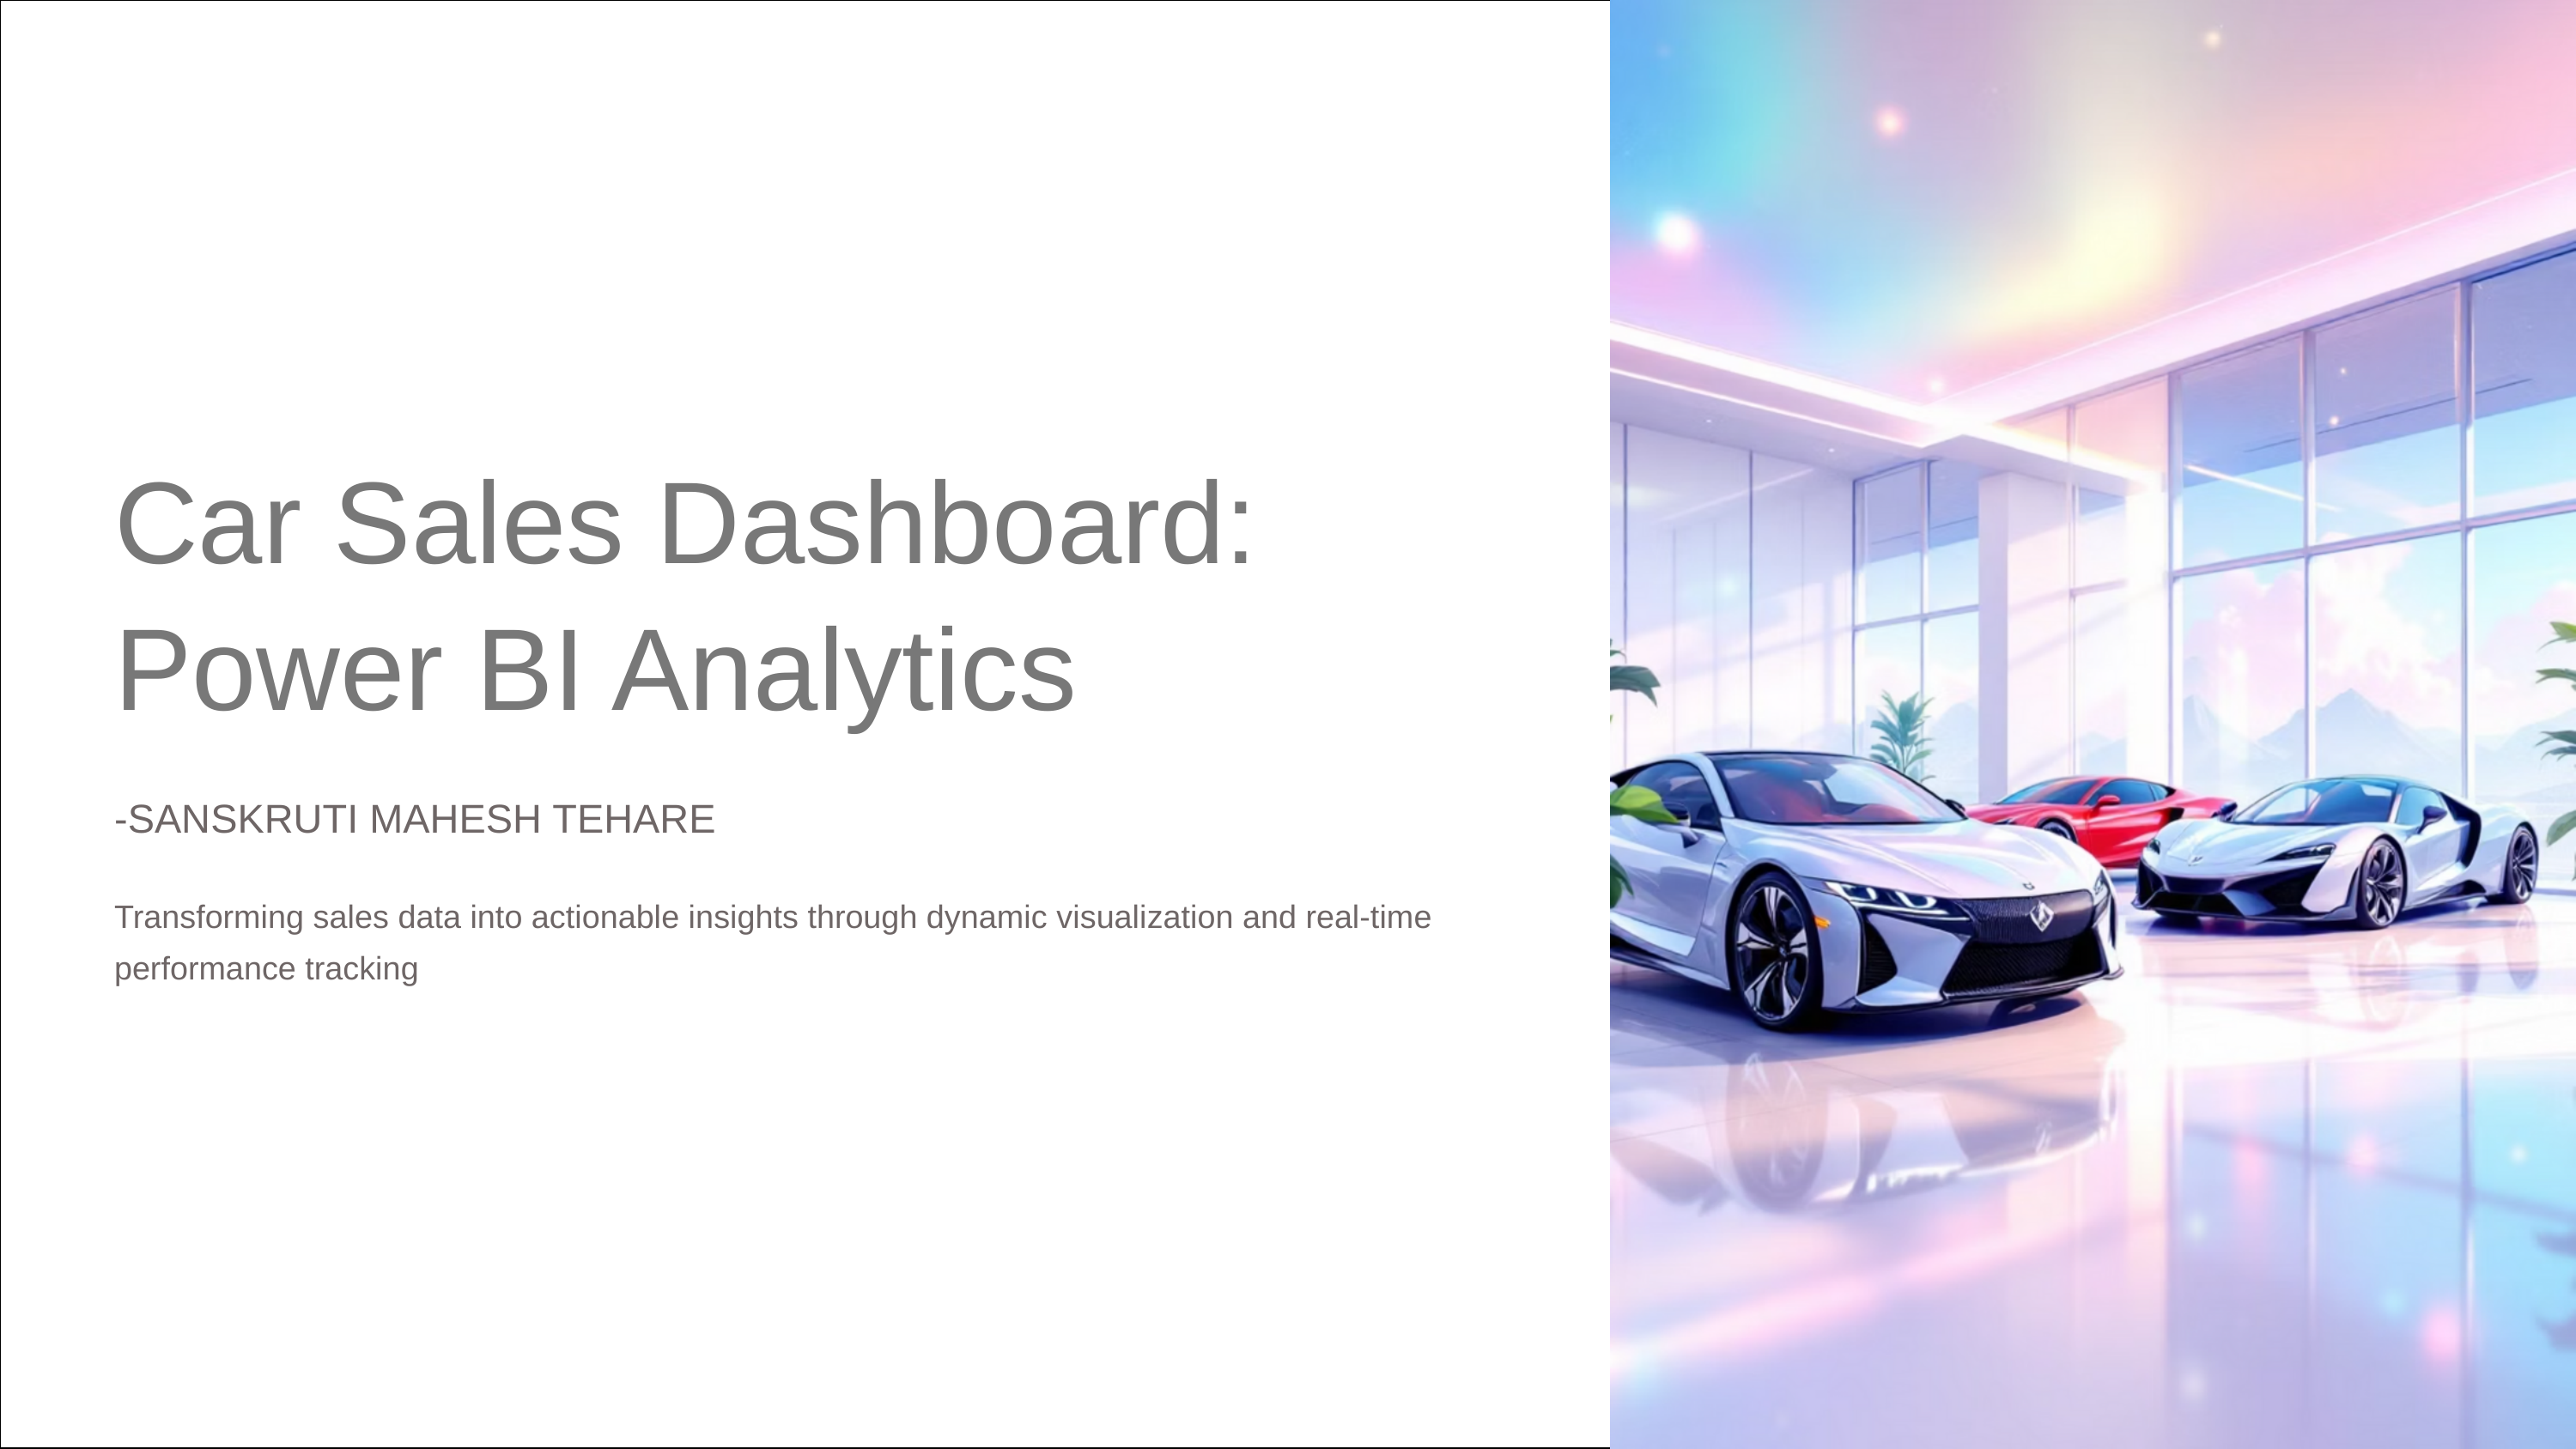

Car Sales Dashboard: Power BI Analytics
-SANSKRUTI MAHESH TEHARE
Transforming sales data into actionable insights through dynamic visualization and real-time performance tracking